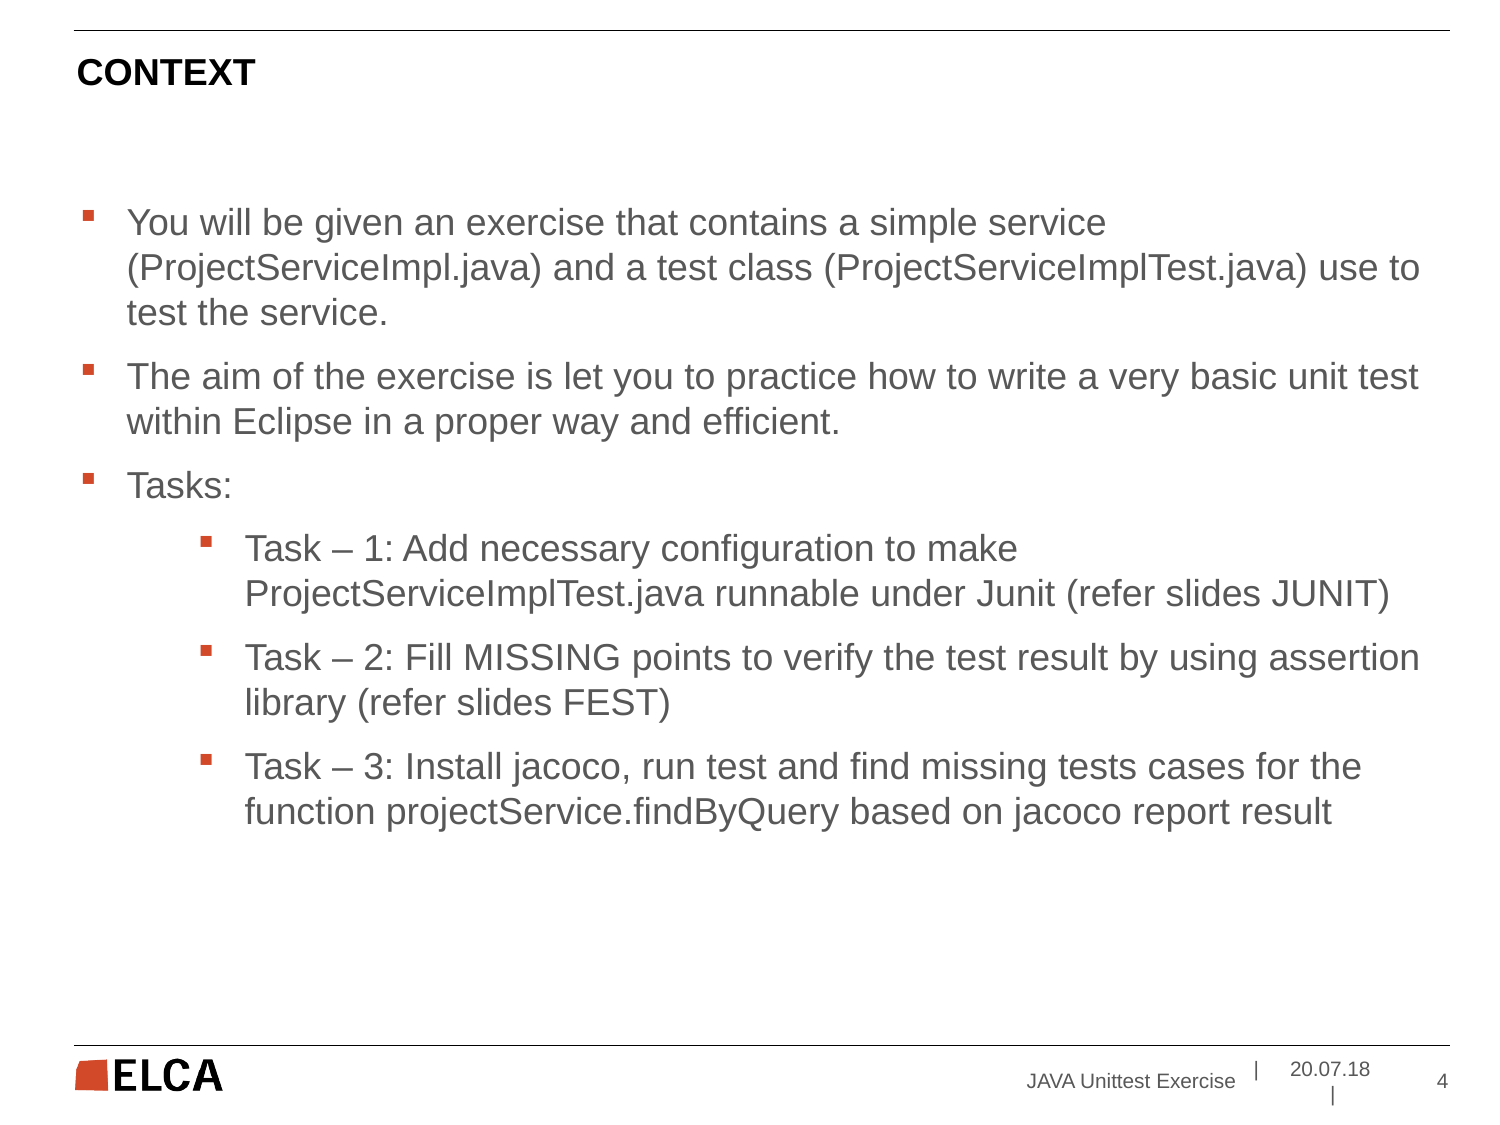

# Context

You will be given an exercise that contains a simple service (ProjectServiceImpl.java) and a test class (ProjectServiceImplTest.java) use to test the service.
The aim of the exercise is let you to practice how to write a very basic unit test within Eclipse in a proper way and efficient.
Tasks:
Task – 1: Add necessary configuration to make ProjectServiceImplTest.java runnable under Junit (refer slides JUNIT)
Task – 2: Fill MISSING points to verify the test result by using assertion library (refer slides FEST)
Task – 3: Install jacoco, run test and find missing tests cases for the function projectService.findByQuery based on jacoco report result
JAVA Unittest Exercise
| 	20.07.18	 |
4